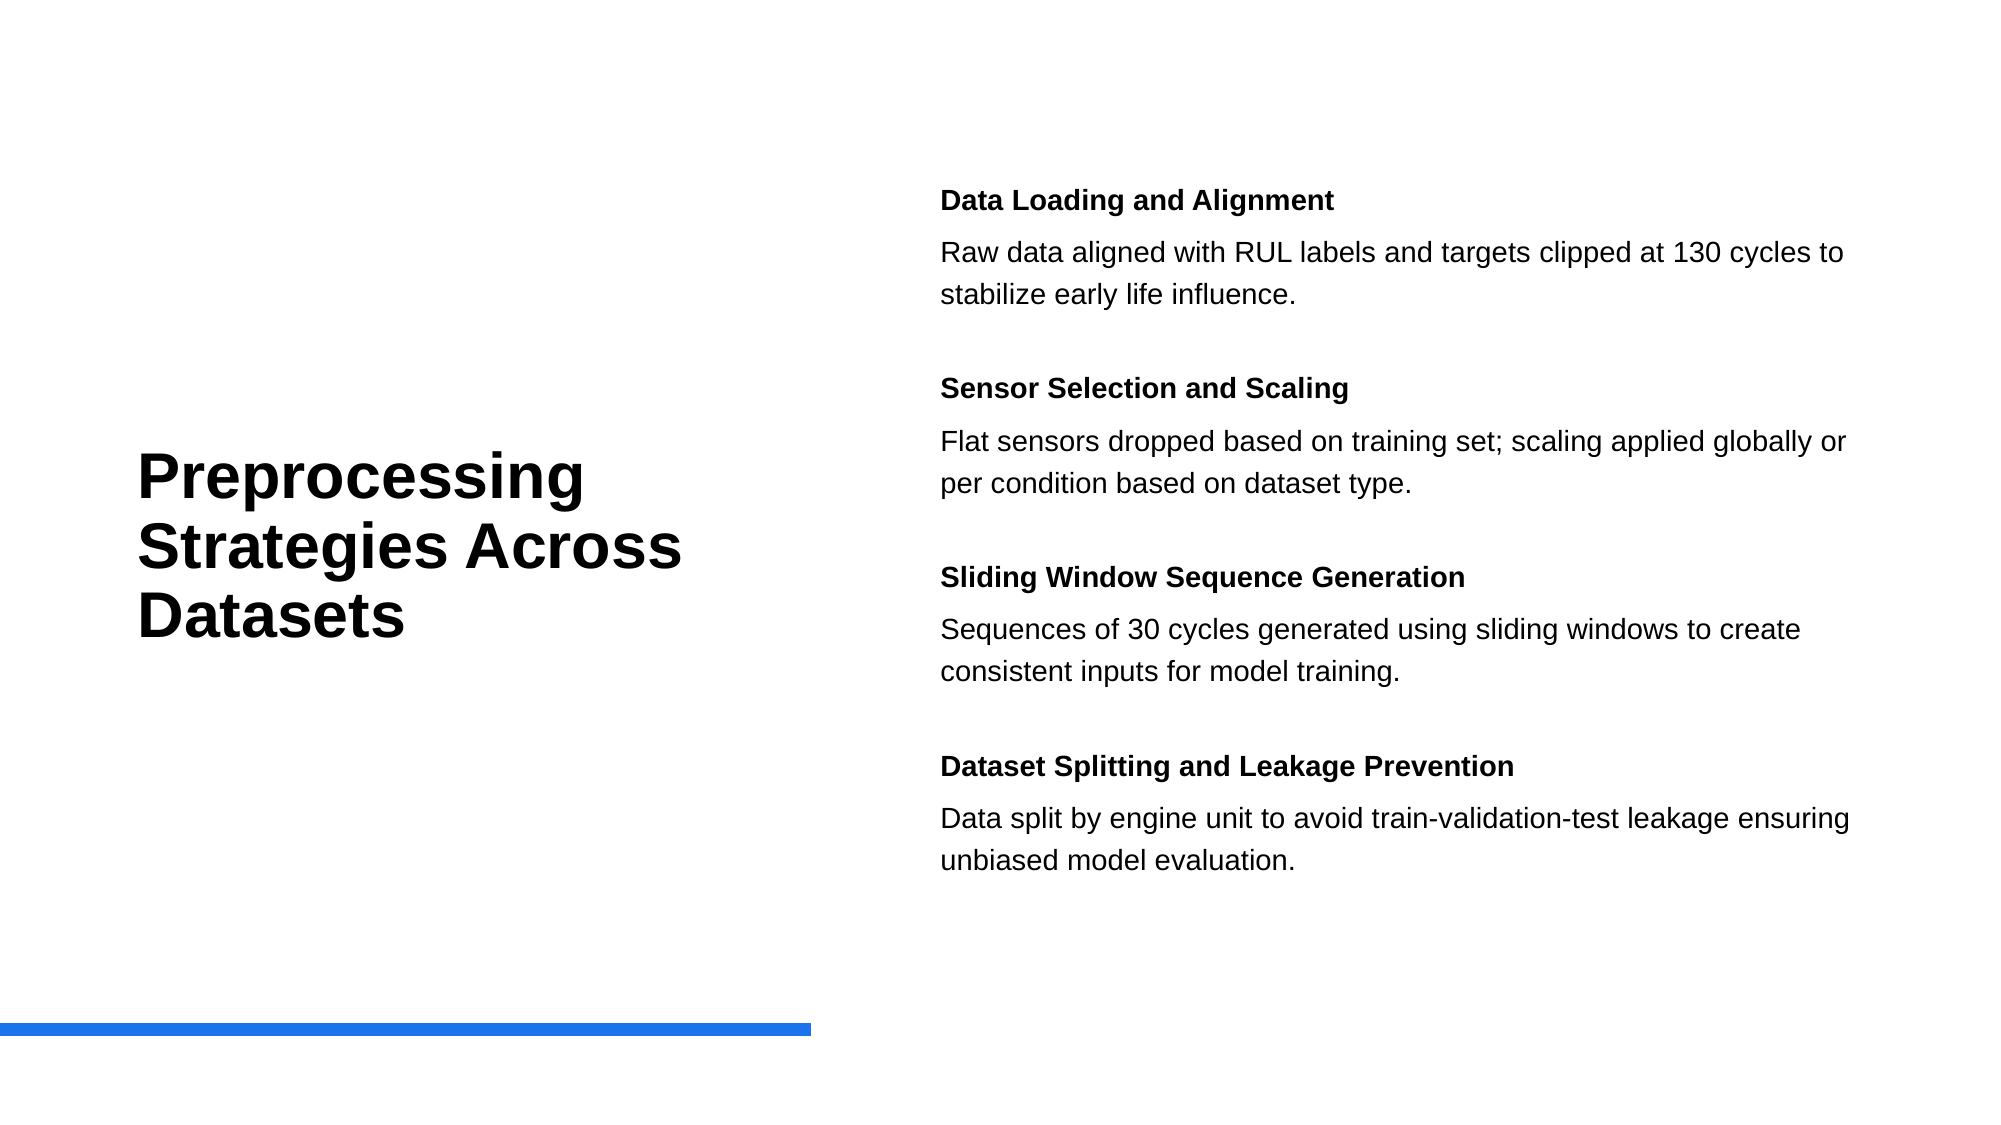

Data Loading and Alignment
Raw data aligned with RUL labels and targets clipped at 130 cycles to stabilize early life influence.
Sensor Selection and Scaling
Flat sensors dropped based on training set; scaling applied globally or per condition based on dataset type.
Sliding Window Sequence Generation
Sequences of 30 cycles generated using sliding windows to create consistent inputs for model training.
Dataset Splitting and Leakage Prevention
Data split by engine unit to avoid train-validation-test leakage ensuring unbiased model evaluation.
# Preprocessing Strategies Across Datasets